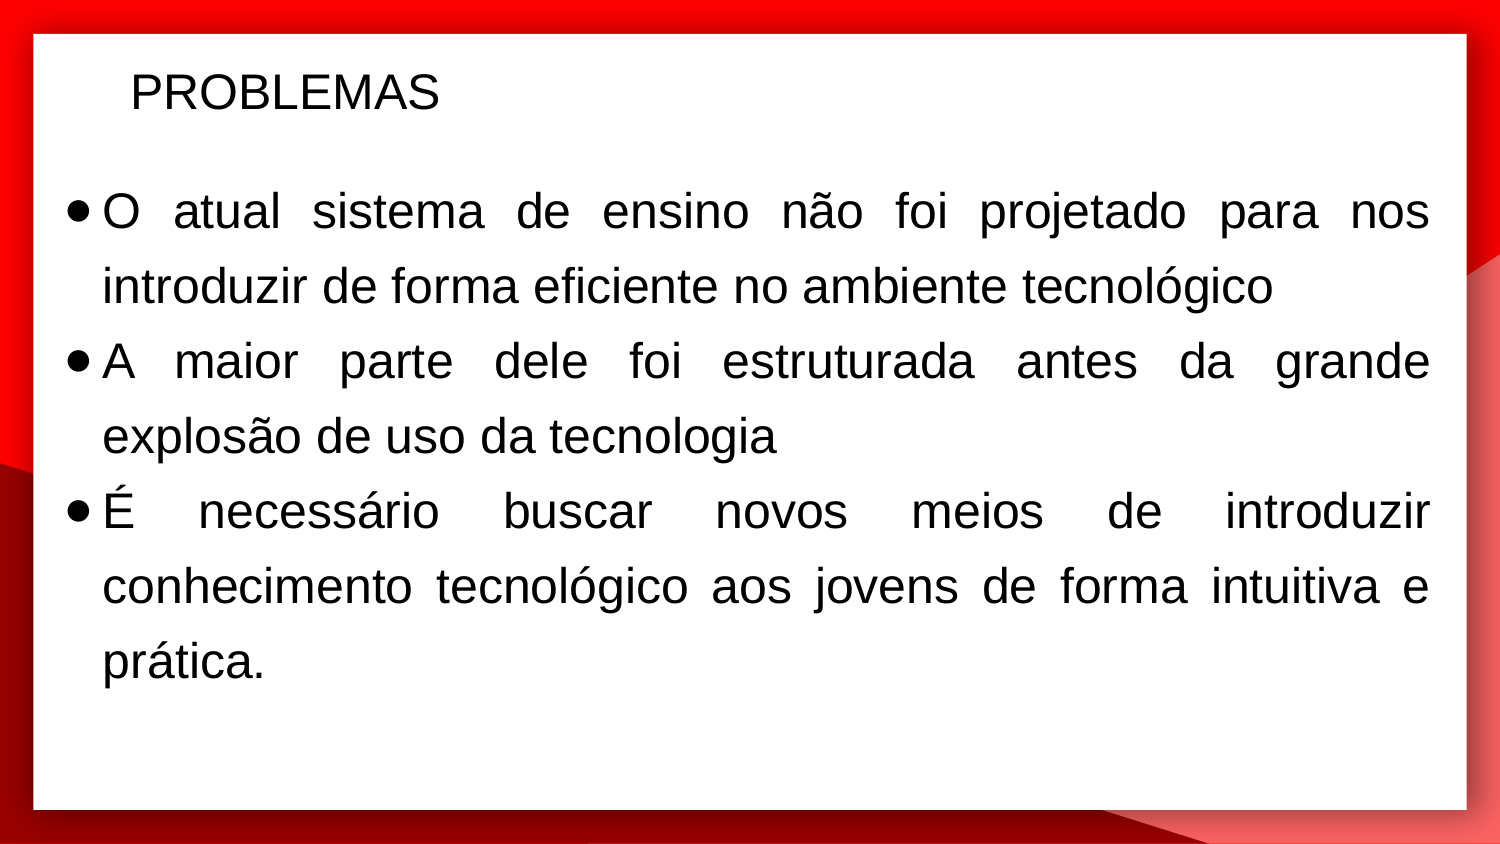

PROBLEMAS
O atual sistema de ensino não foi projetado para nos introduzir de forma eficiente no ambiente tecnológico
A maior parte dele foi estruturada antes da grande explosão de uso da tecnologia
É necessário buscar novos meios de introduzir conhecimento tecnológico aos jovens de forma intuitiva e prática.